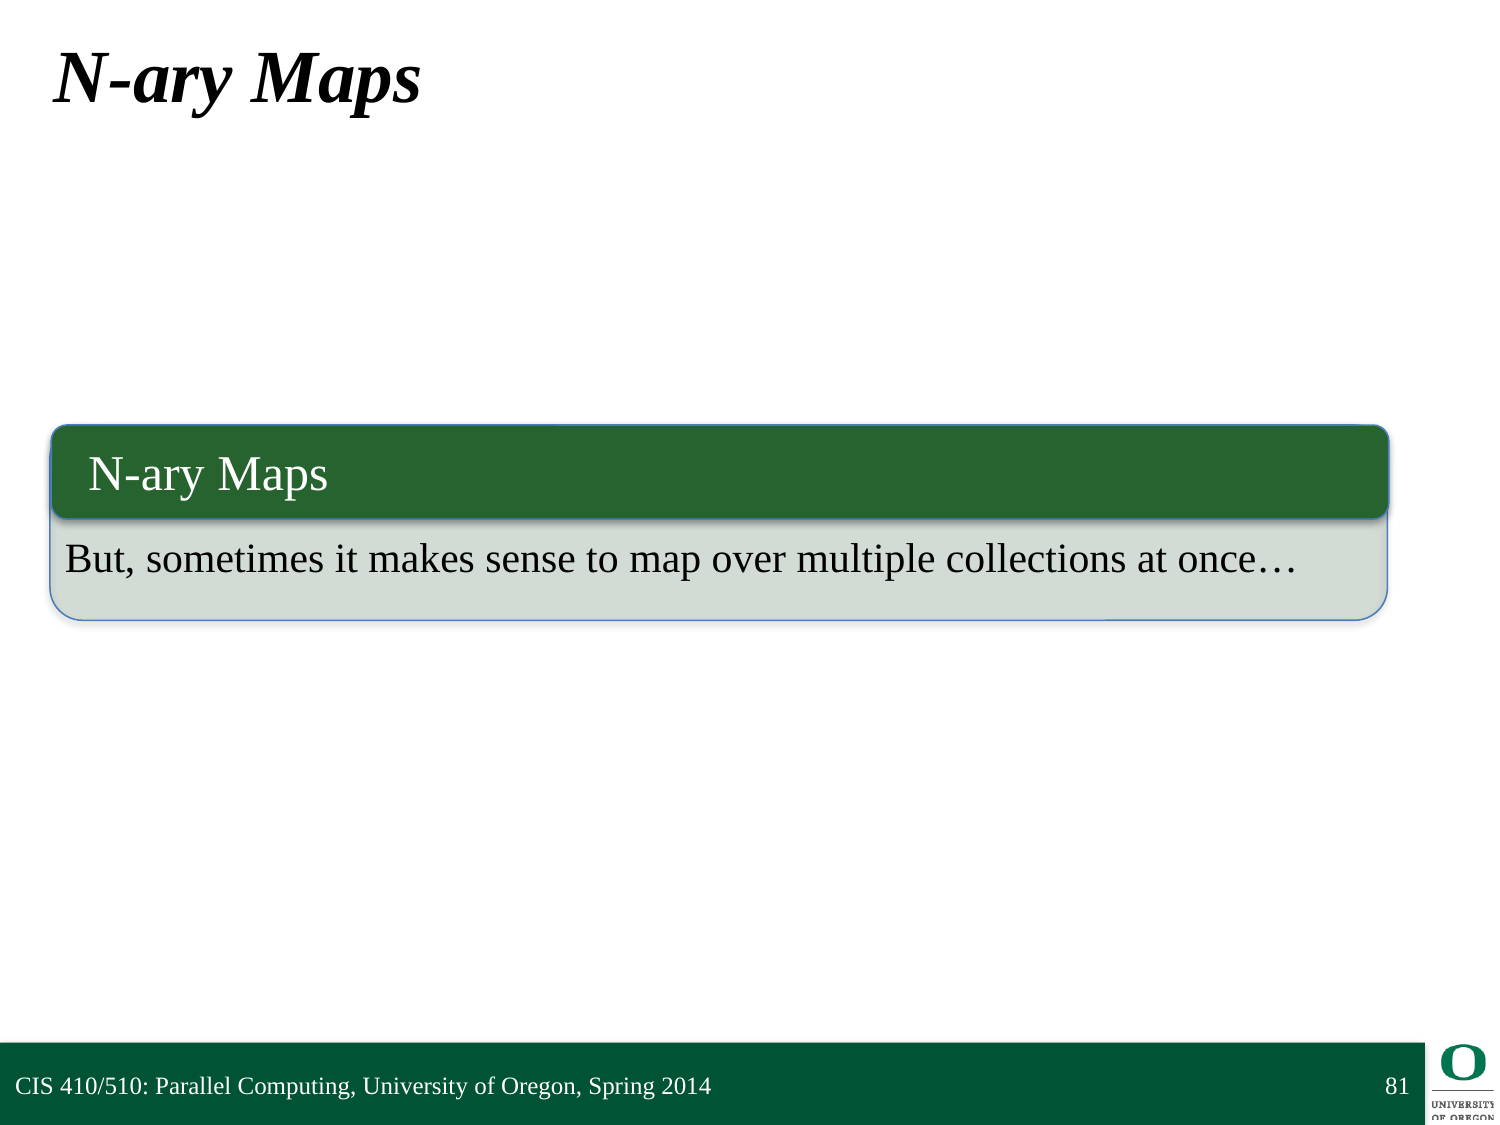

# N-ary Maps

N-ary Maps
But, sometimes it makes sense to map over multiple collections at once…
CIS 410/510: Parallel Computing, University of Oregon, Spring 2014
81